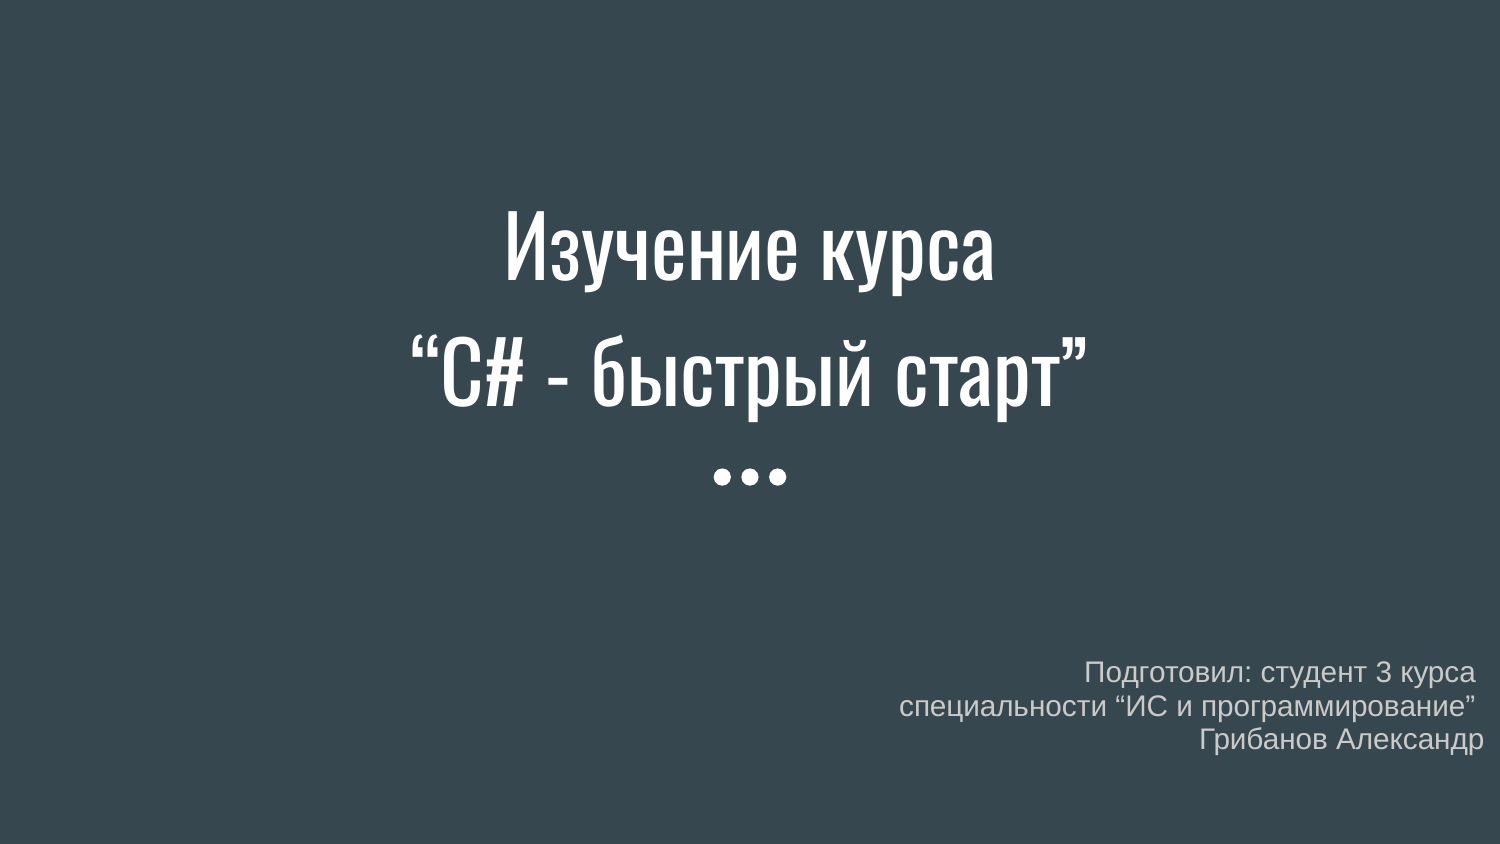

# Изучение курса
“C# - быстрый старт”
Подготовил: студент 3 курса
специальности “ИС и программирование”
Грибанов Александр